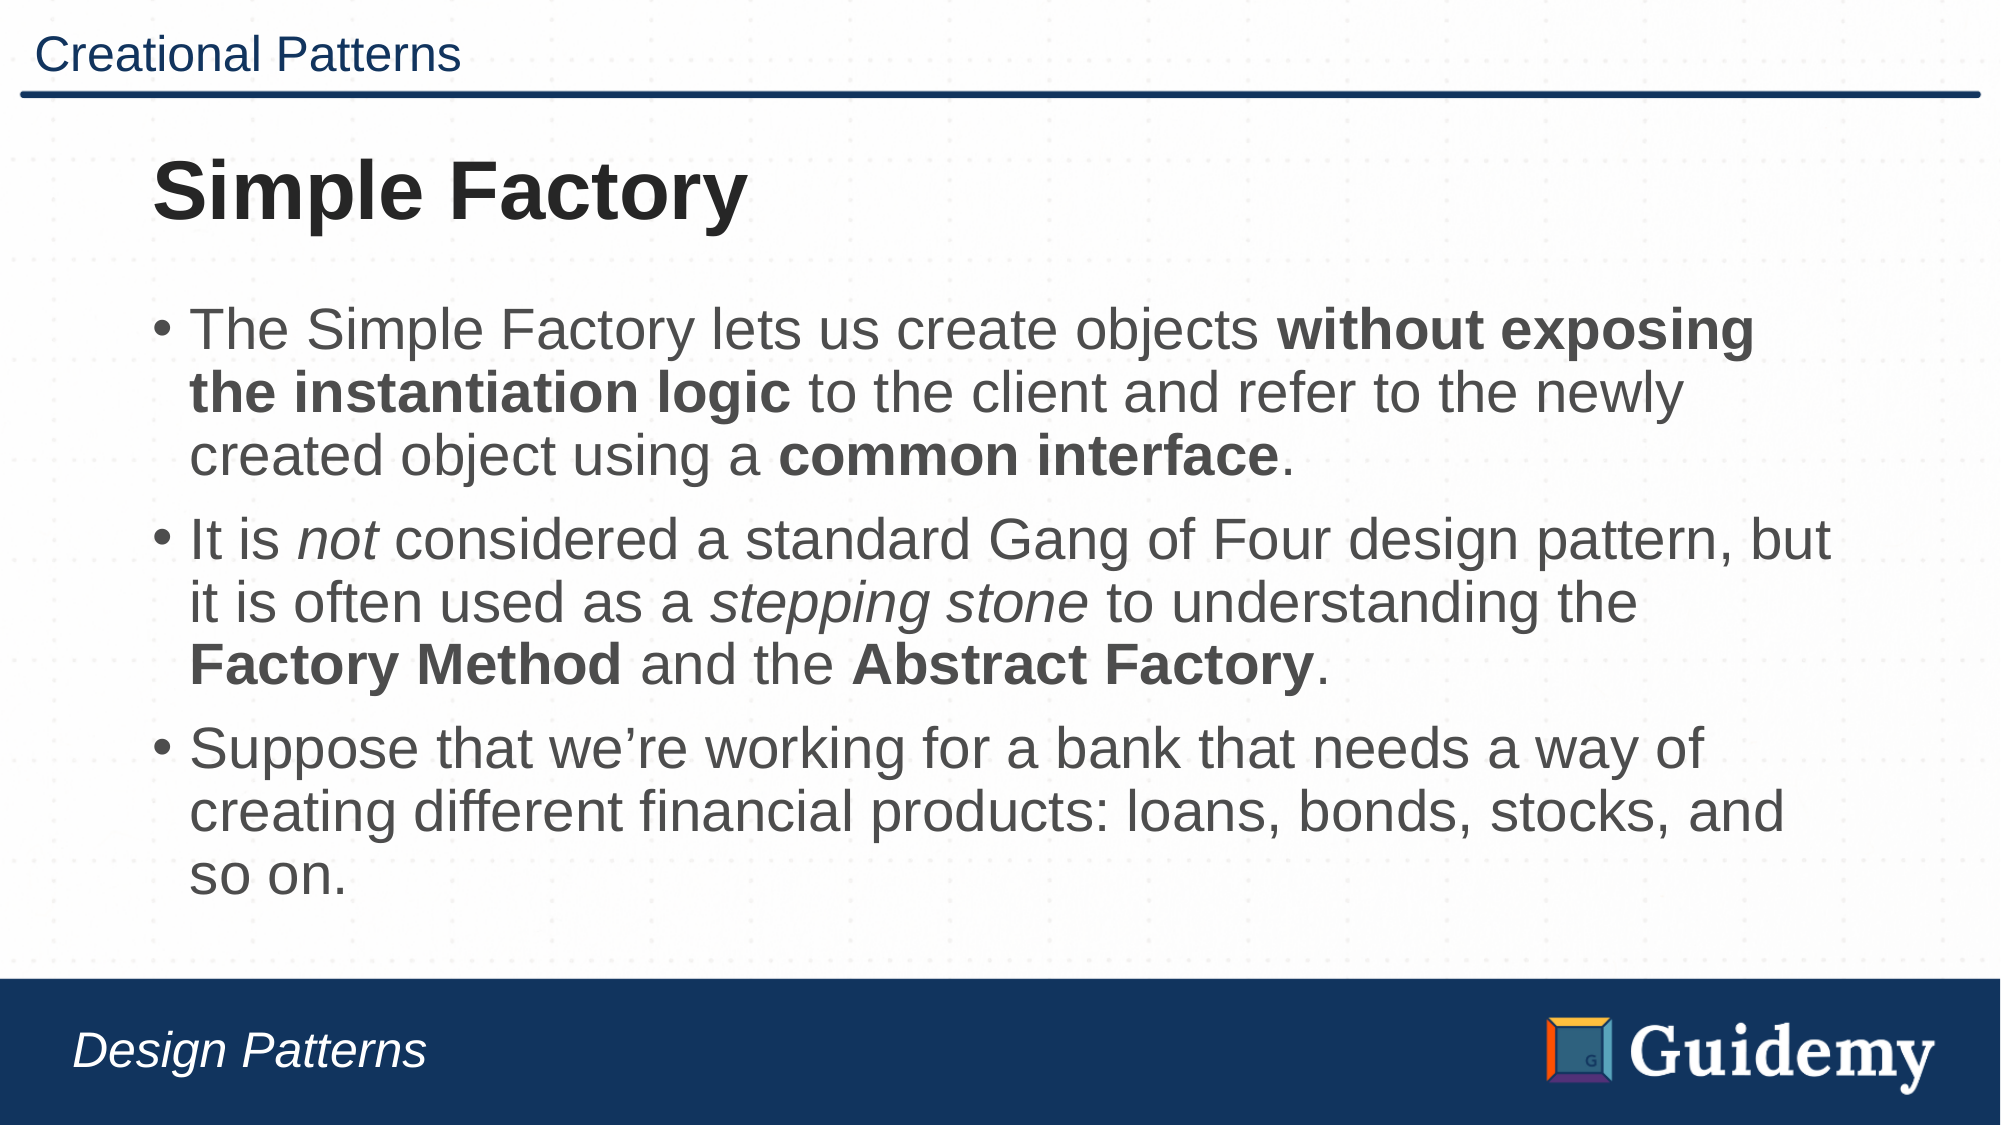

# Creational Patterns
Simple Factory
The Simple Factory lets us create objects without exposing the instantiation logic to the client and refer to the newly created object using a common interface.
It is not considered a standard Gang of Four design pattern, but it is often used as a stepping stone to understanding the Factory Method and the Abstract Factory.
Suppose that we’re working for a bank that needs a way of creating different financial products: loans, bonds, stocks, and so on.
Design Patterns